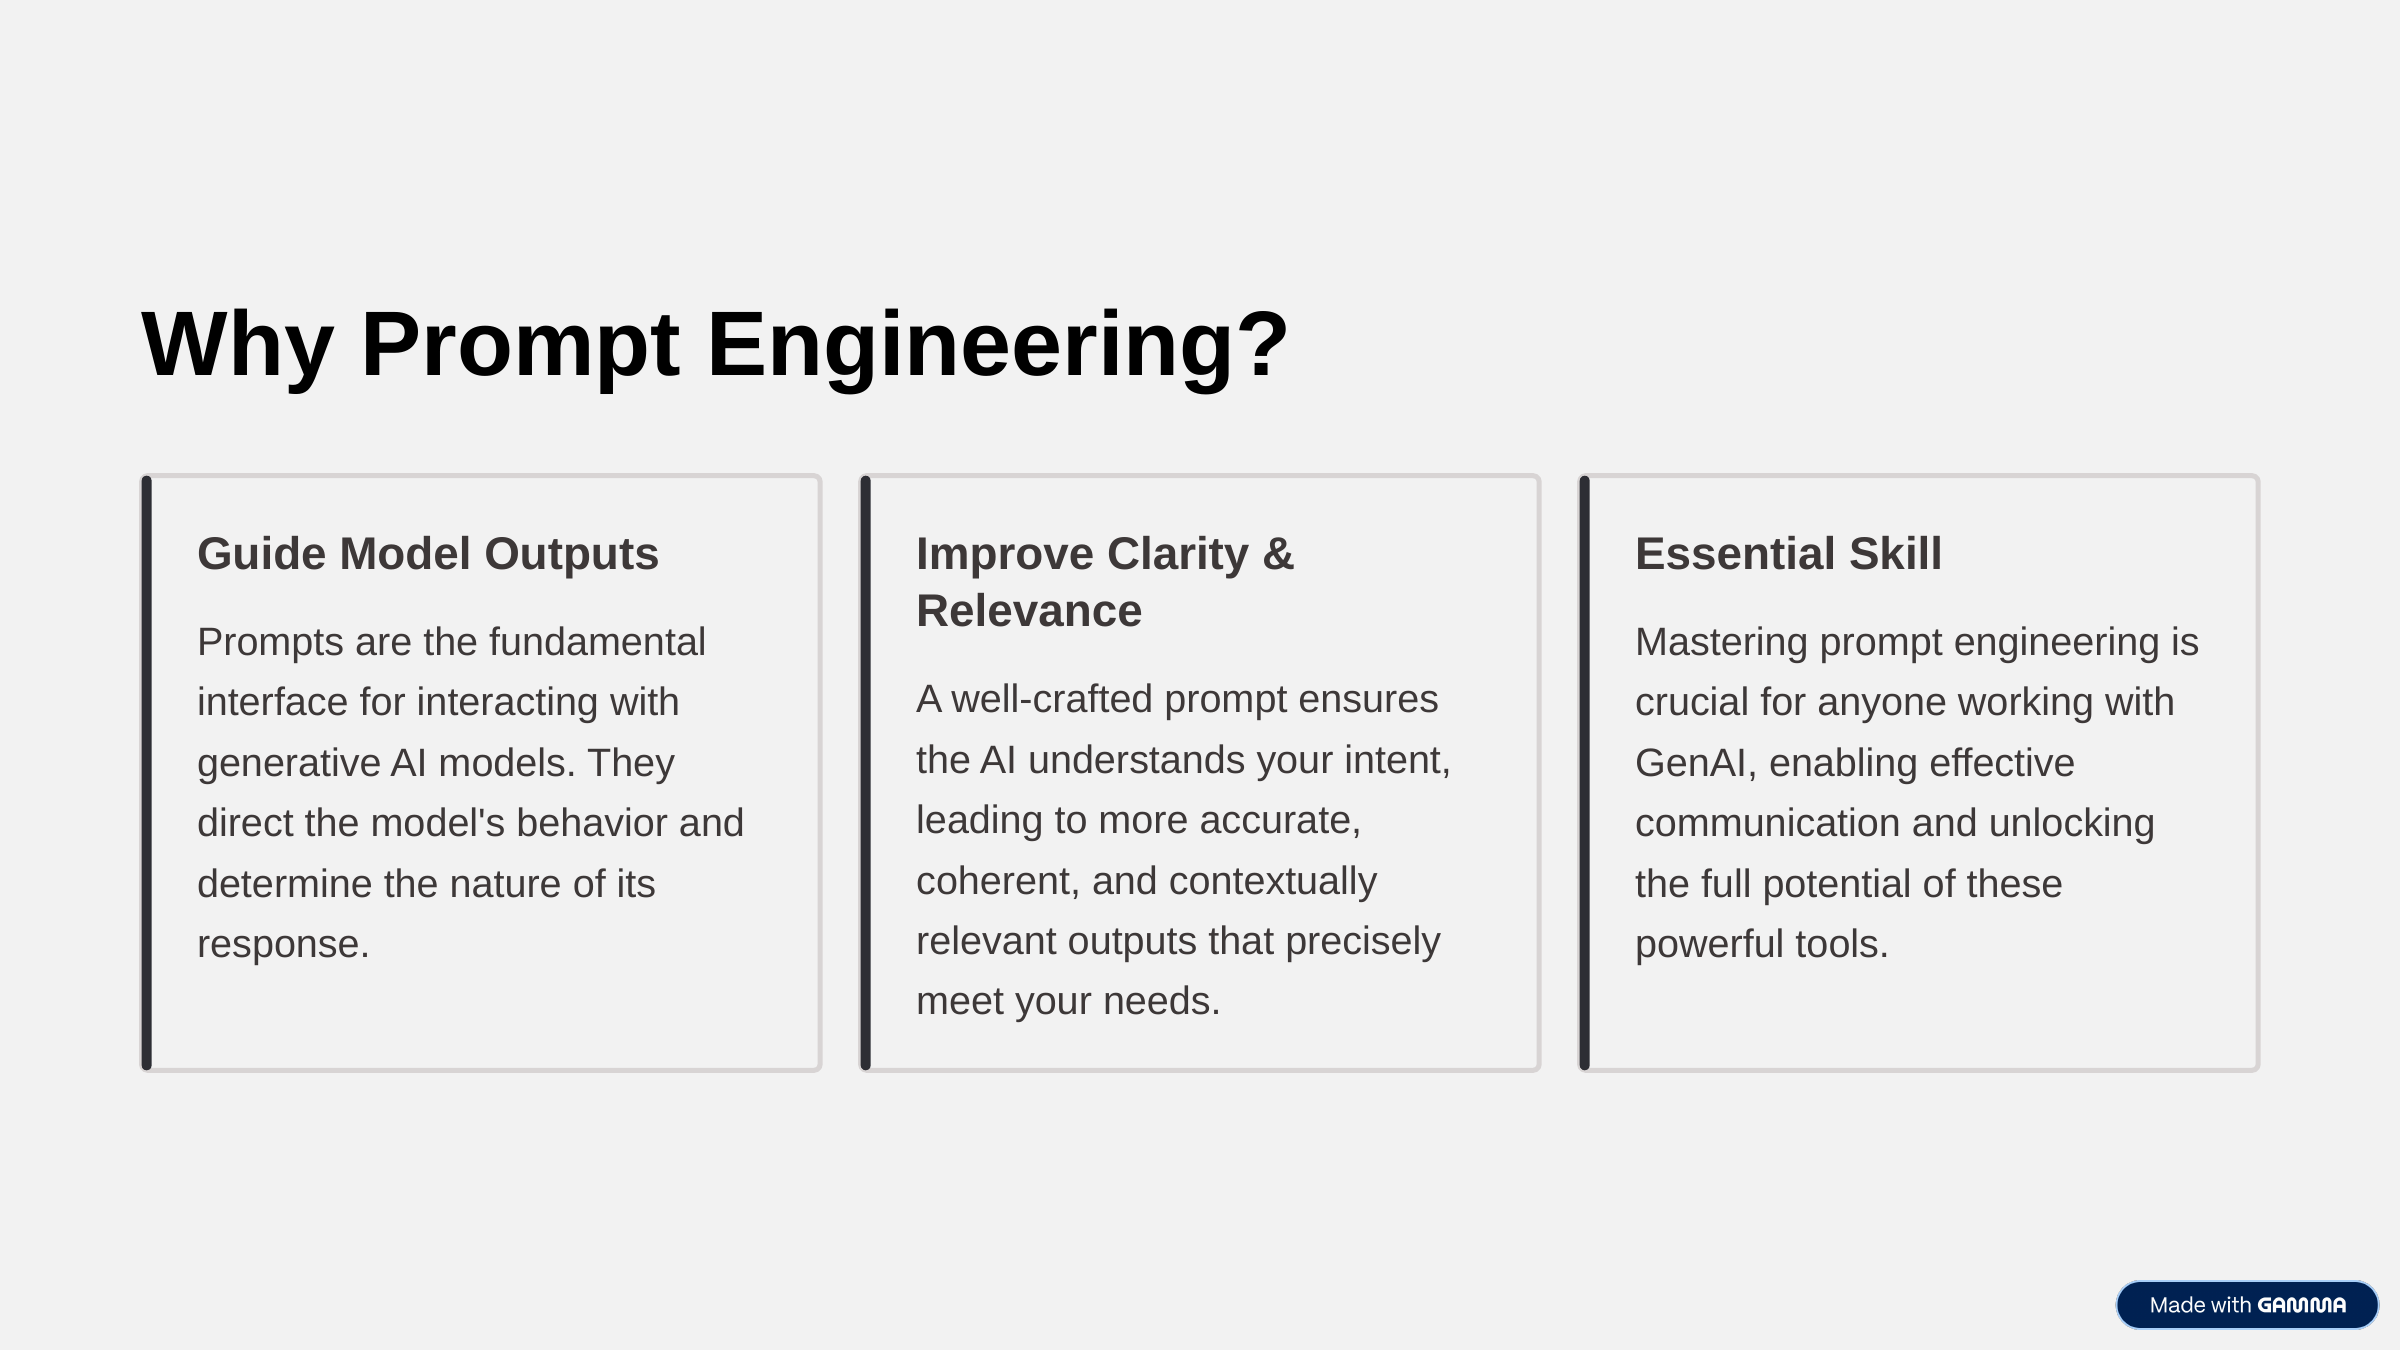

Why Prompt Engineering?

Guide Model Outputs
Improve Clarity & Relevance
Essential Skill
Prompts are the fundamental interface for interacting with generative AI models. They direct the model's behavior and determine the nature of its response.
Mastering prompt engineering is crucial for anyone working with GenAI, enabling effective communication and unlocking the full potential of these powerful tools.
A well-crafted prompt ensures the AI understands your intent, leading to more accurate, coherent, and contextually relevant outputs that precisely meet your needs.